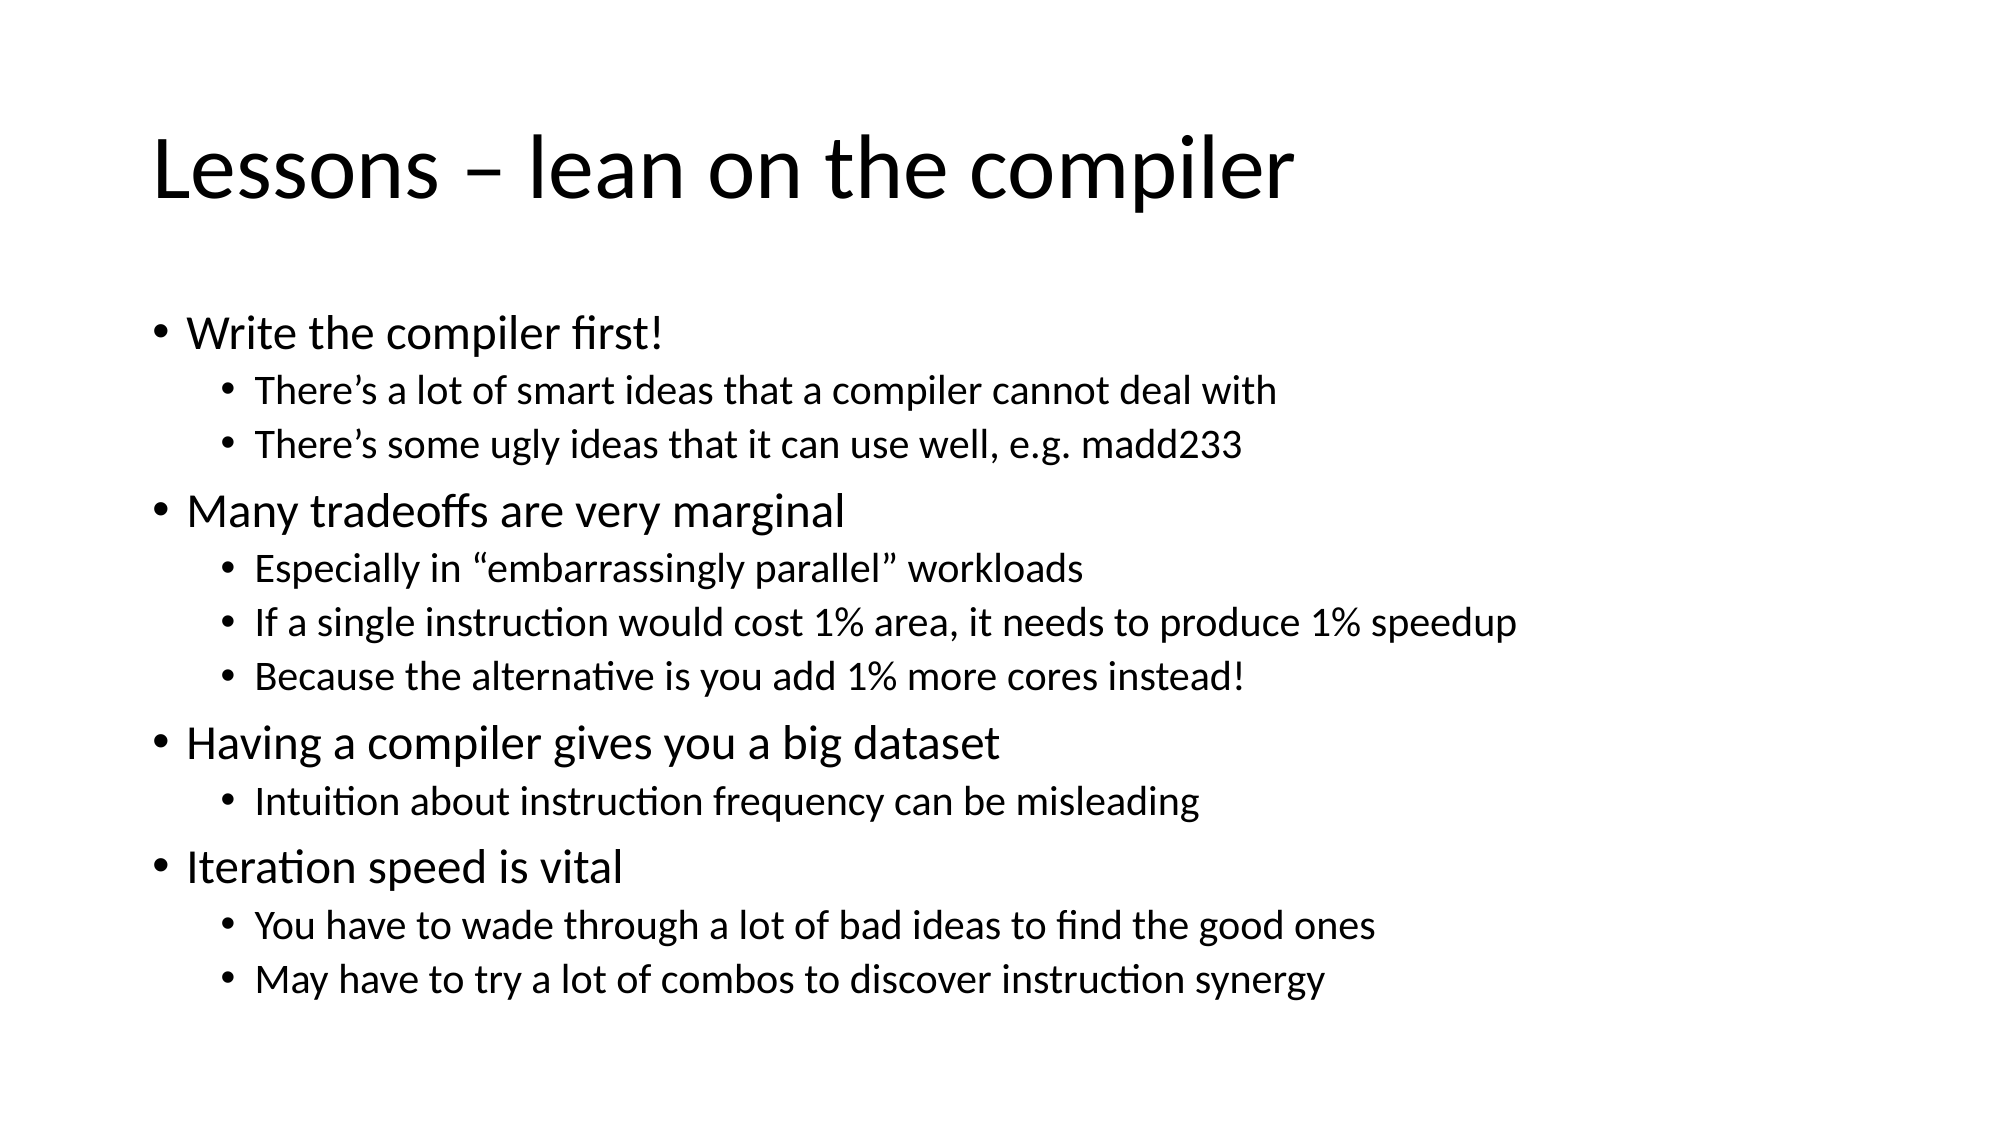

# Lessons – lean on the compiler
Write the compiler first!
There’s a lot of smart ideas that a compiler cannot deal with
There’s some ugly ideas that it can use well, e.g. madd233
Many tradeoffs are very marginal
Especially in “embarrassingly parallel” workloads
If a single instruction would cost 1% area, it needs to produce 1% speedup
Because the alternative is you add 1% more cores instead!
Having a compiler gives you a big dataset
Intuition about instruction frequency can be misleading
Iteration speed is vital
You have to wade through a lot of bad ideas to find the good ones
May have to try a lot of combos to discover instruction synergy